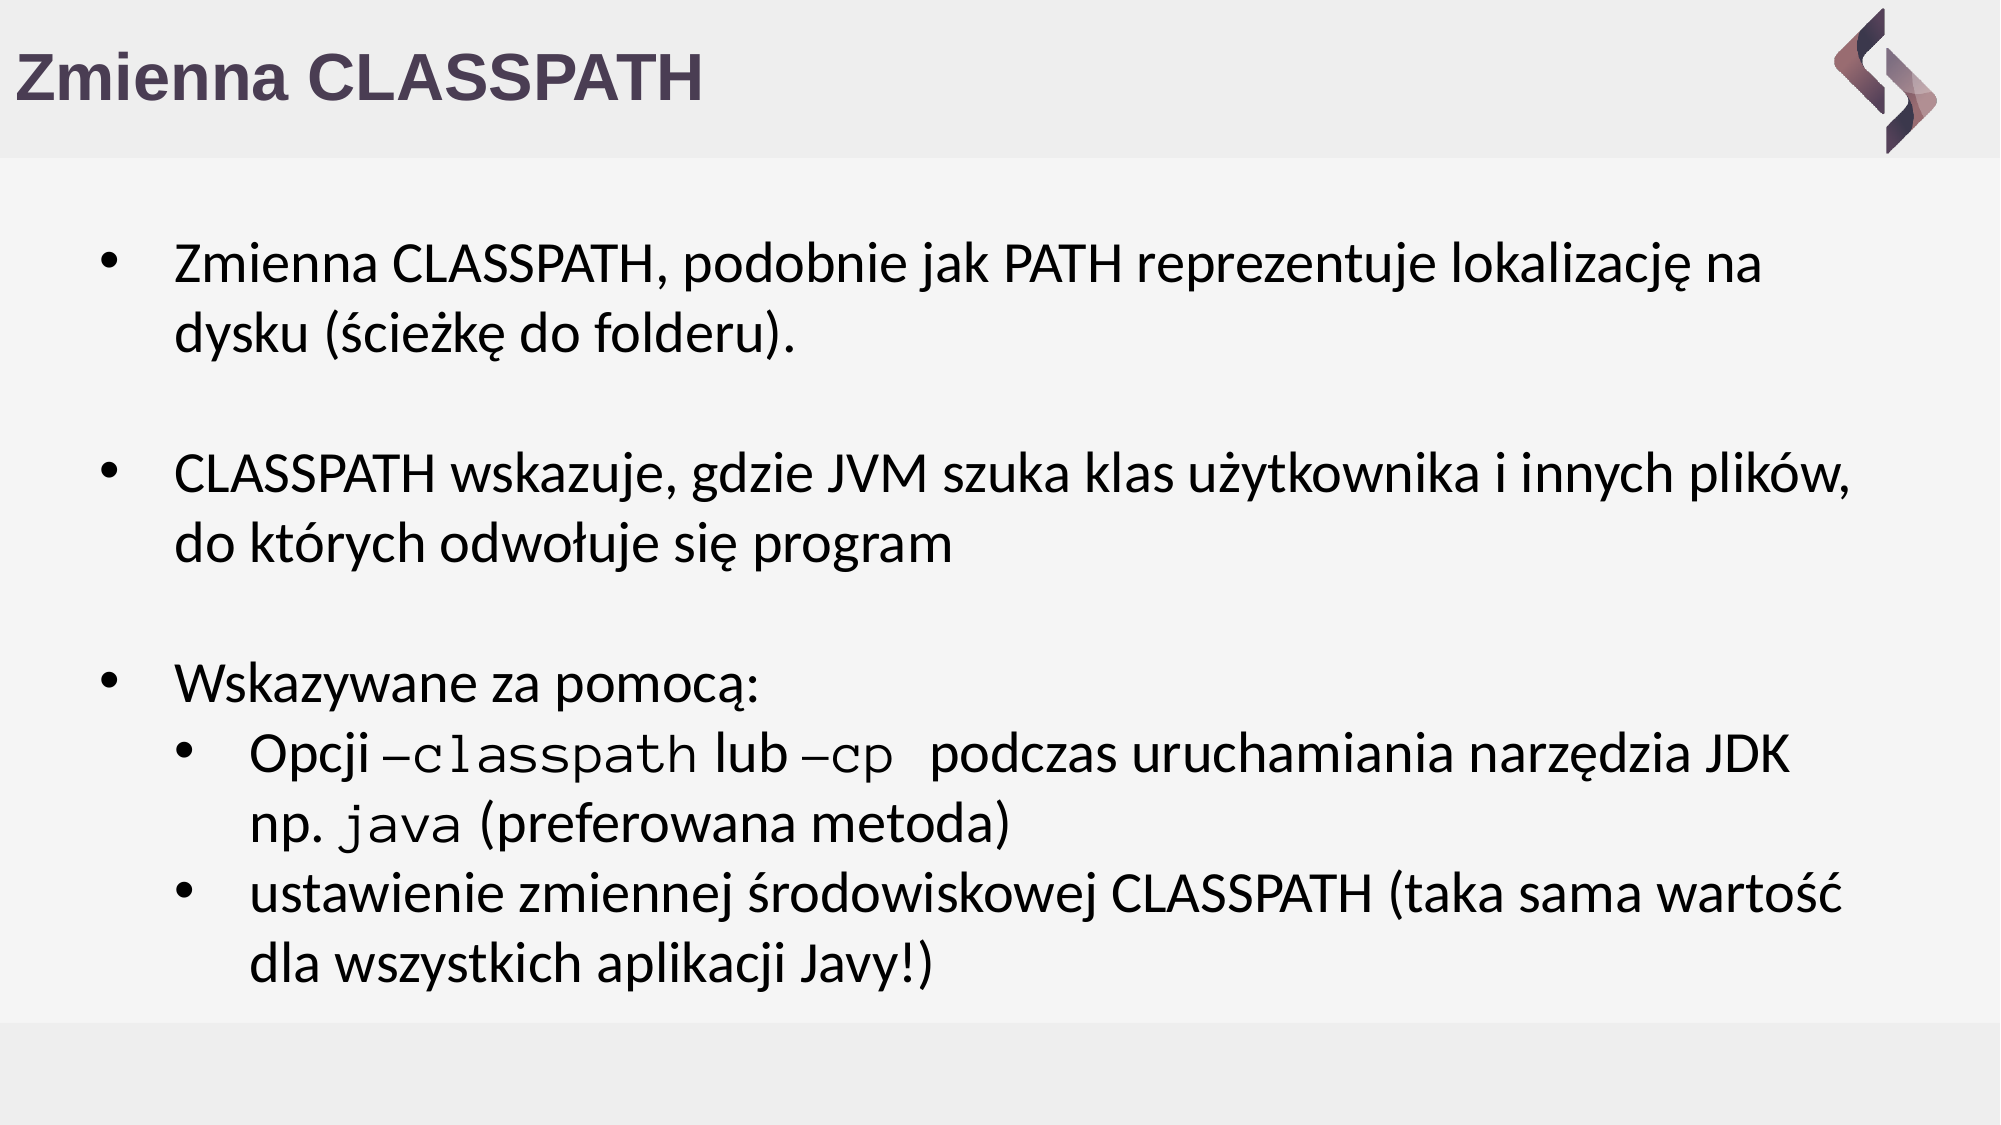

# Zmienna CLASSPATH
Zmienna CLASSPATH, podobnie jak PATH reprezentuje lokalizację na dysku (ścieżkę do folderu).

CLASSPATH wskazuje, gdzie JVM szuka klas użytkownika i innych plików, do których odwołuje się program

Wskazywane za pomocą:
Opcji -classpath lub –cp podczas uruchamiania narzędzia JDK np. java (preferowana metoda)
ustawienie zmiennej środowiskowej CLASSPATH (taka sama wartość dla wszystkich aplikacji Javy!)